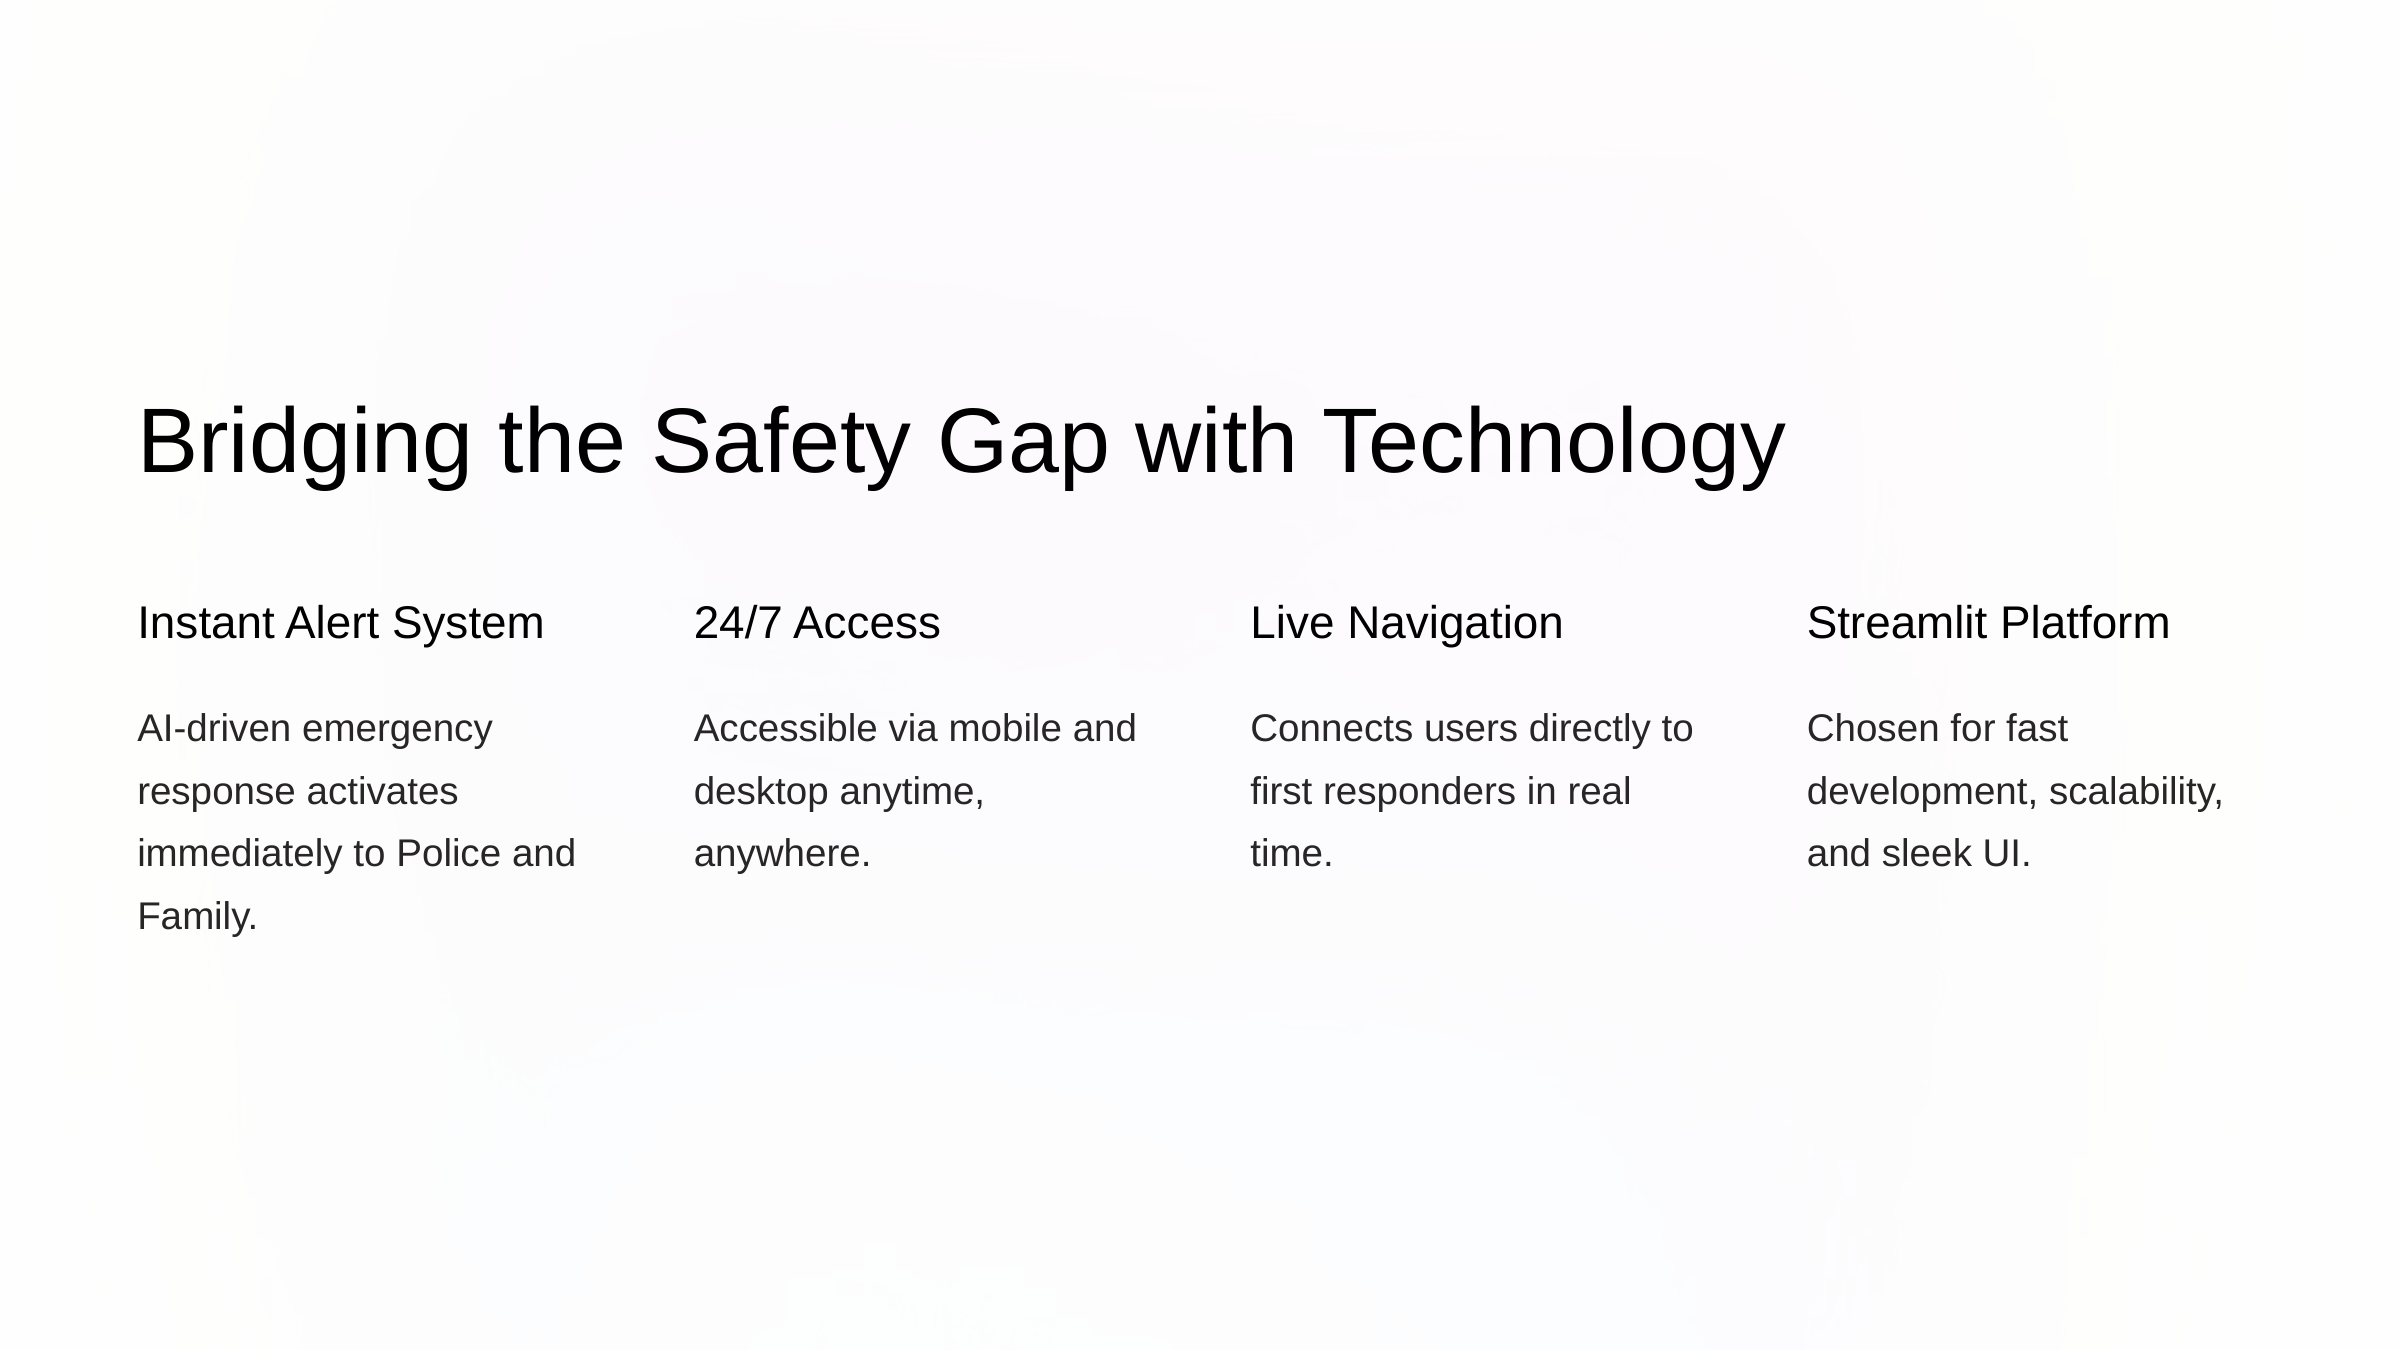

Bridging the Safety Gap with Technology
Instant Alert System
24/7 Access
Live Navigation
Streamlit Platform
AI-driven emergency response activates immediately to Police and Family.
Accessible via mobile and desktop anytime, anywhere.
Connects users directly to first responders in real time.
Chosen for fast development, scalability, and sleek UI.